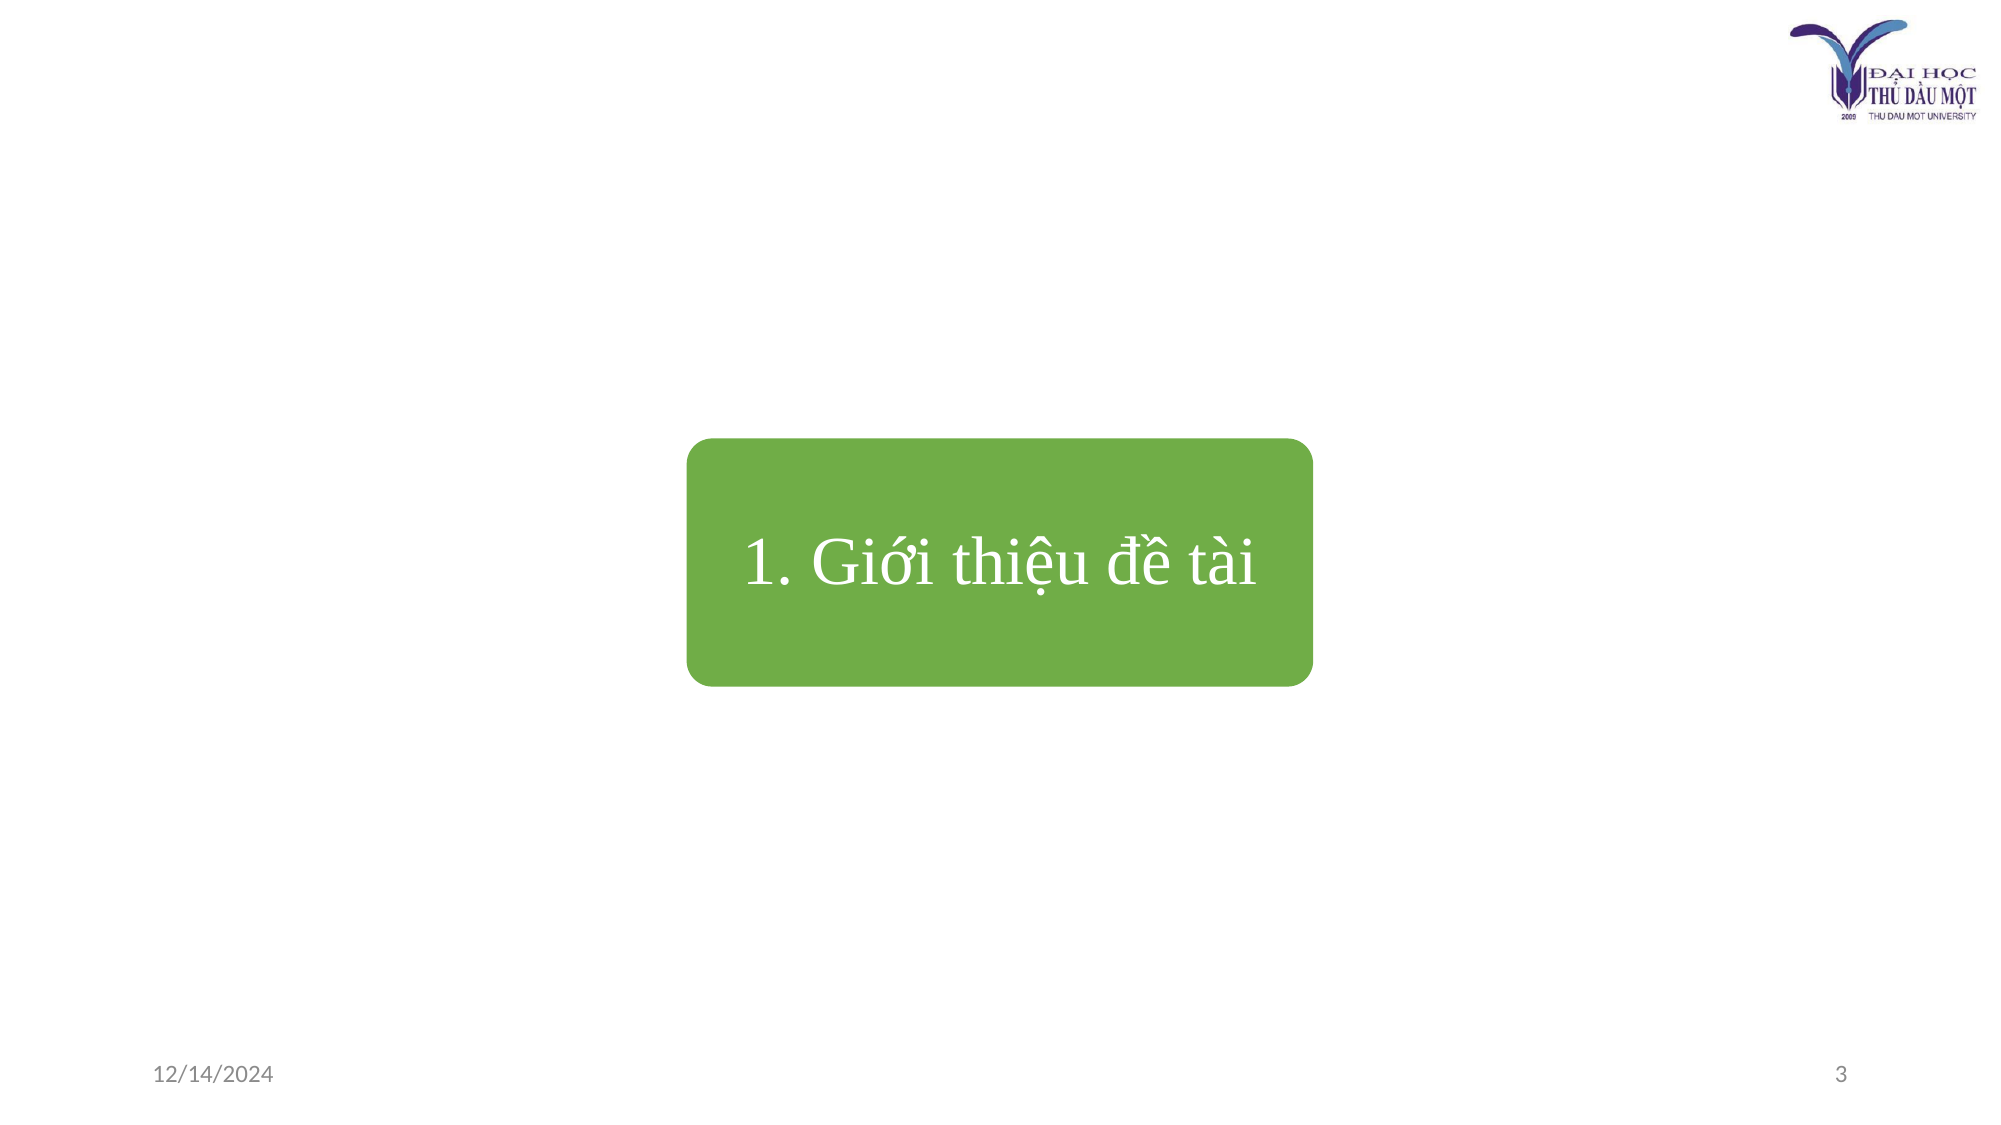

1. Giới thiệu đề tài
12/14/2024
3